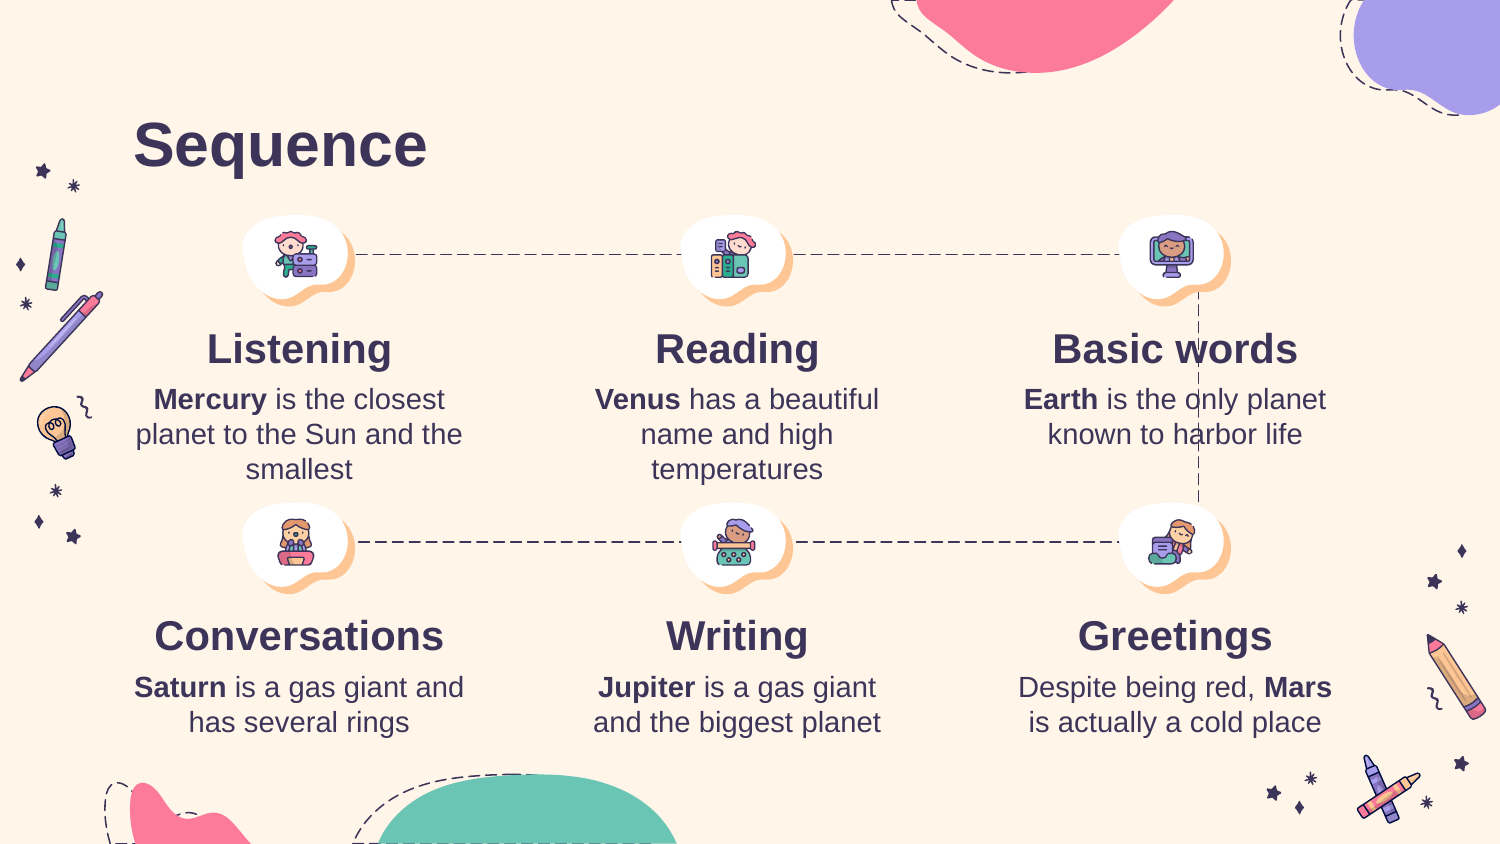

# Sequence

Listening
Reading
Basic words
Mercury is the closest planet to the Sun and the smallest
Venus has a beautiful name and high temperatures
Earth is the only planet known to harbor life

Conversations
Writing
Greetings
Saturn is a gas giant and has several rings
Jupiter is a gas giant and the biggest planet
Despite being red, Mars is actually a cold place